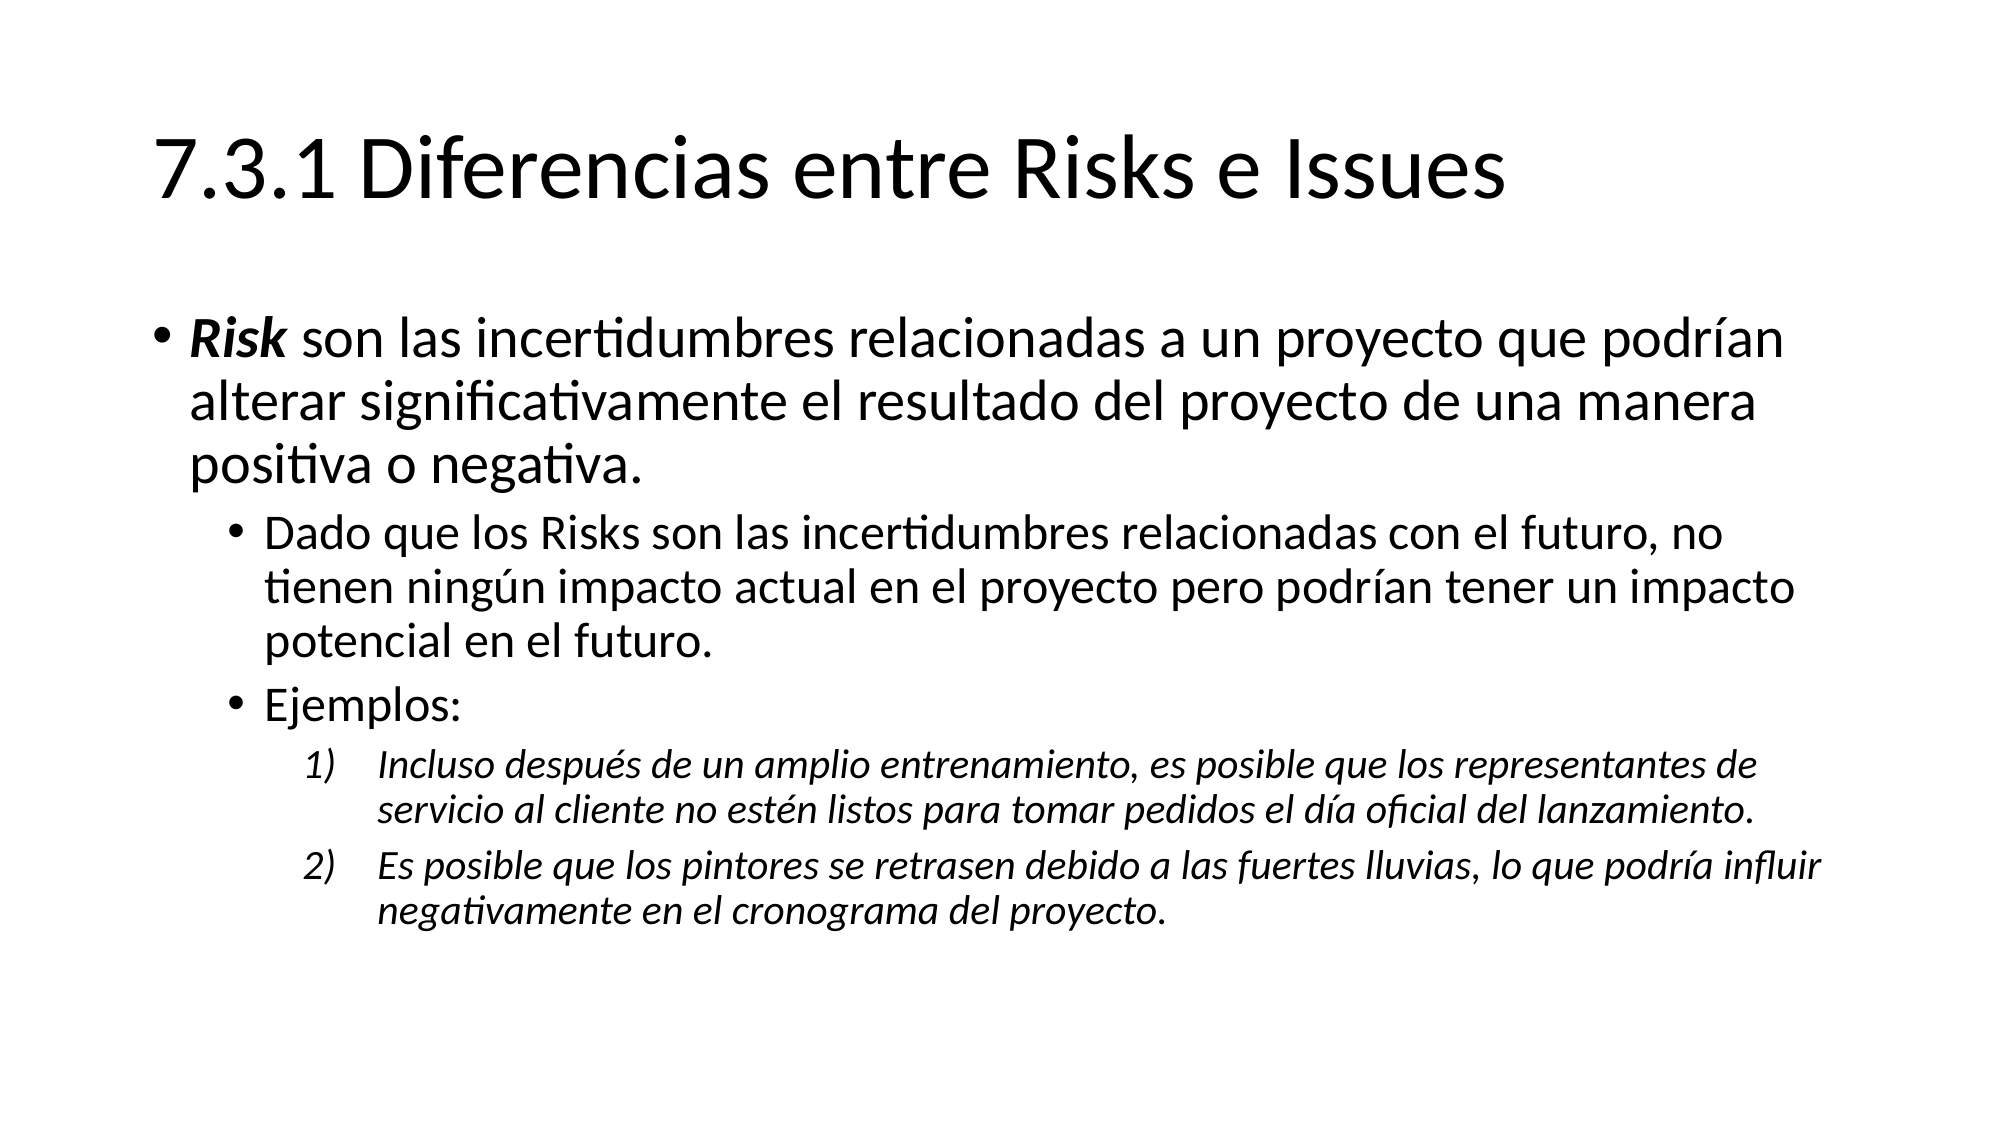

# 7.3.1 Diferencias entre Risks e Issues
Risk son las incertidumbres relacionadas a un proyecto que podrían alterar significativamente el resultado del proyecto de una manera positiva o negativa.
Dado que los Risks son las incertidumbres relacionadas con el futuro, no tienen ningún impacto actual en el proyecto pero podrían tener un impacto potencial en el futuro.
Ejemplos:
Incluso después de un amplio entrenamiento, es posible que los representantes de servicio al cliente no estén listos para tomar pedidos el día oficial del lanzamiento.
Es posible que los pintores se retrasen debido a las fuertes lluvias, lo que podría influir negativamente en el cronograma del proyecto.